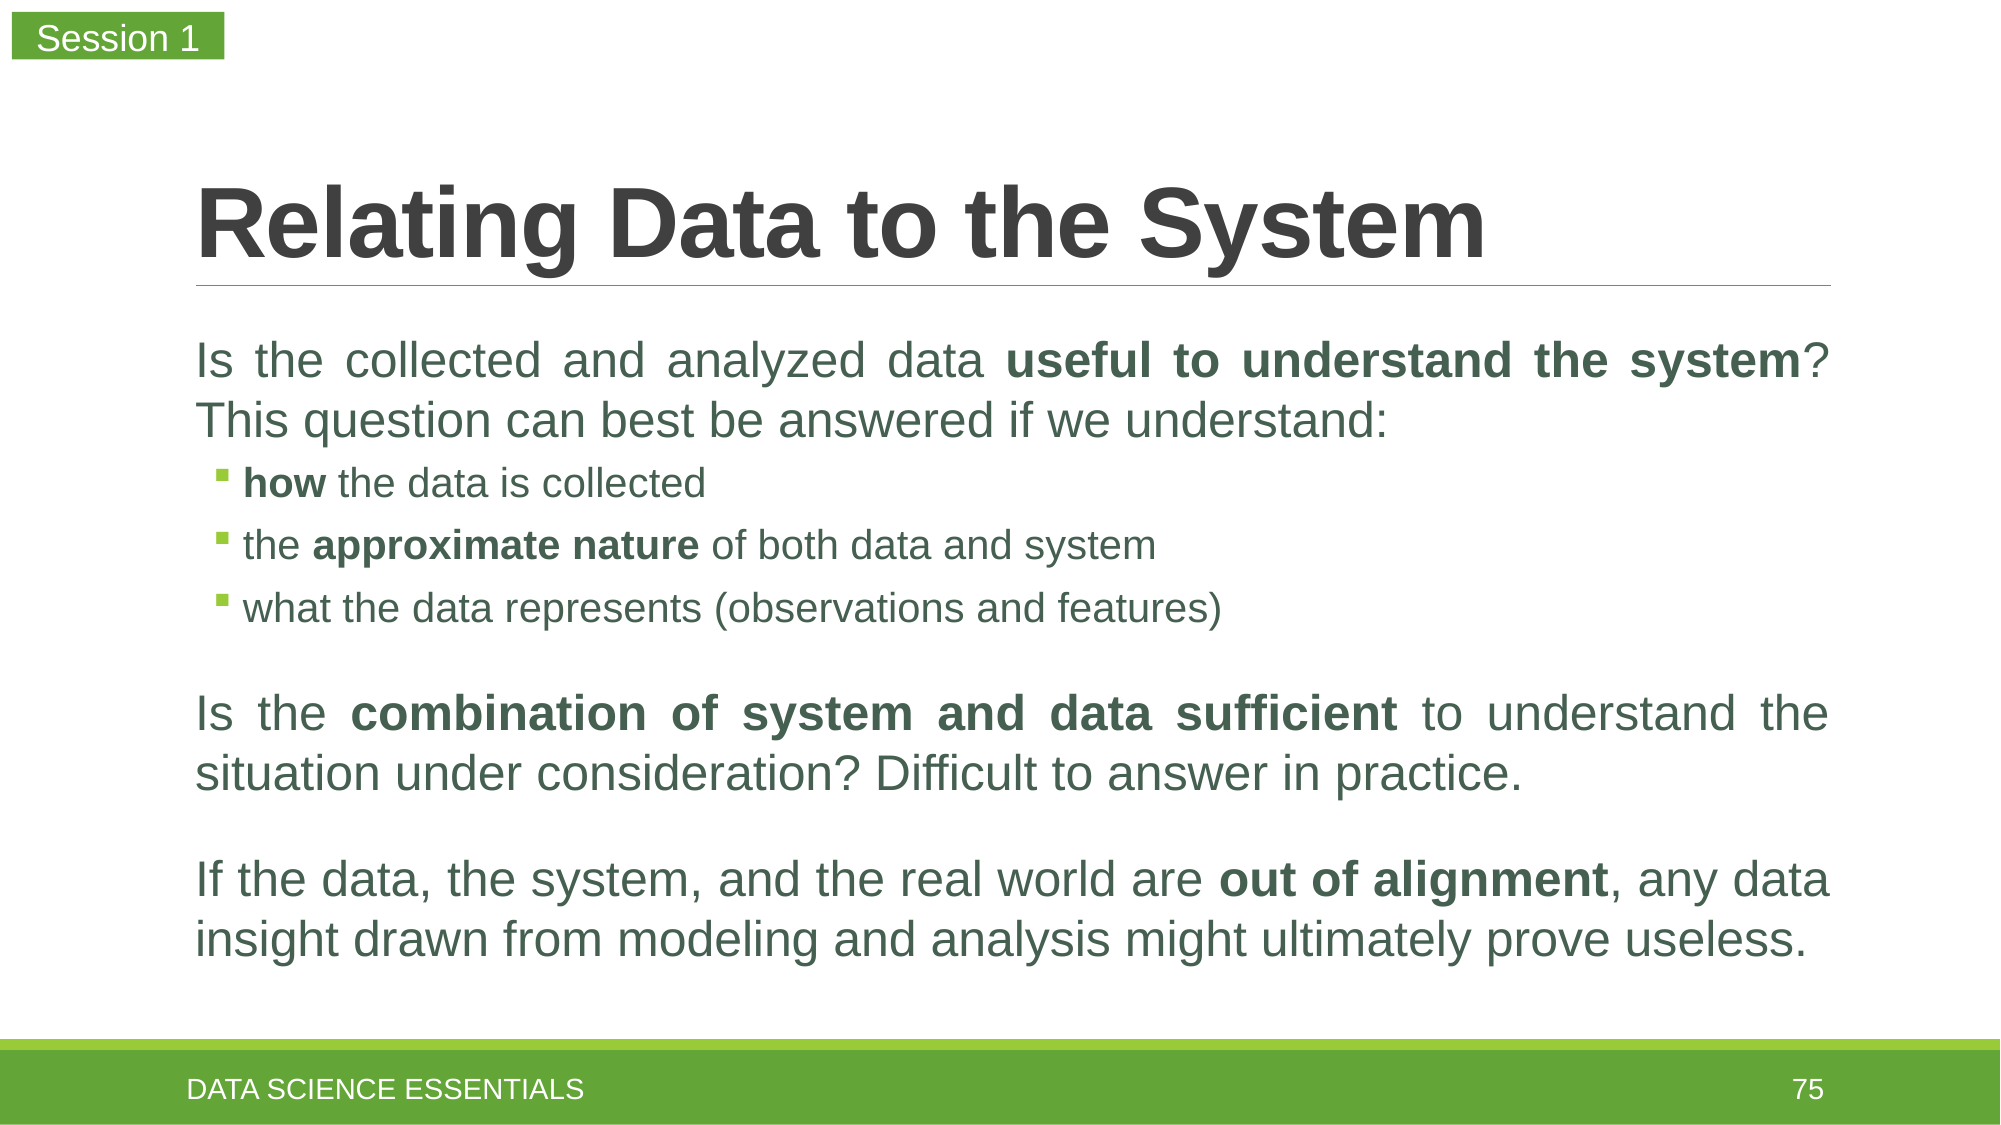

Session 1
# Relating Data to the System
Is the collected and analyzed data useful to understand the system? This question can best be answered if we understand:
how the data is collected
the approximate nature of both data and system
what the data represents (observations and features)
Is the combination of system and data sufficient to understand the situation under consideration? Difficult to answer in practice.
If the data, the system, and the real world are out of alignment, any data insight drawn from modeling and analysis might ultimately prove useless.
DATA SCIENCE ESSENTIALS
75